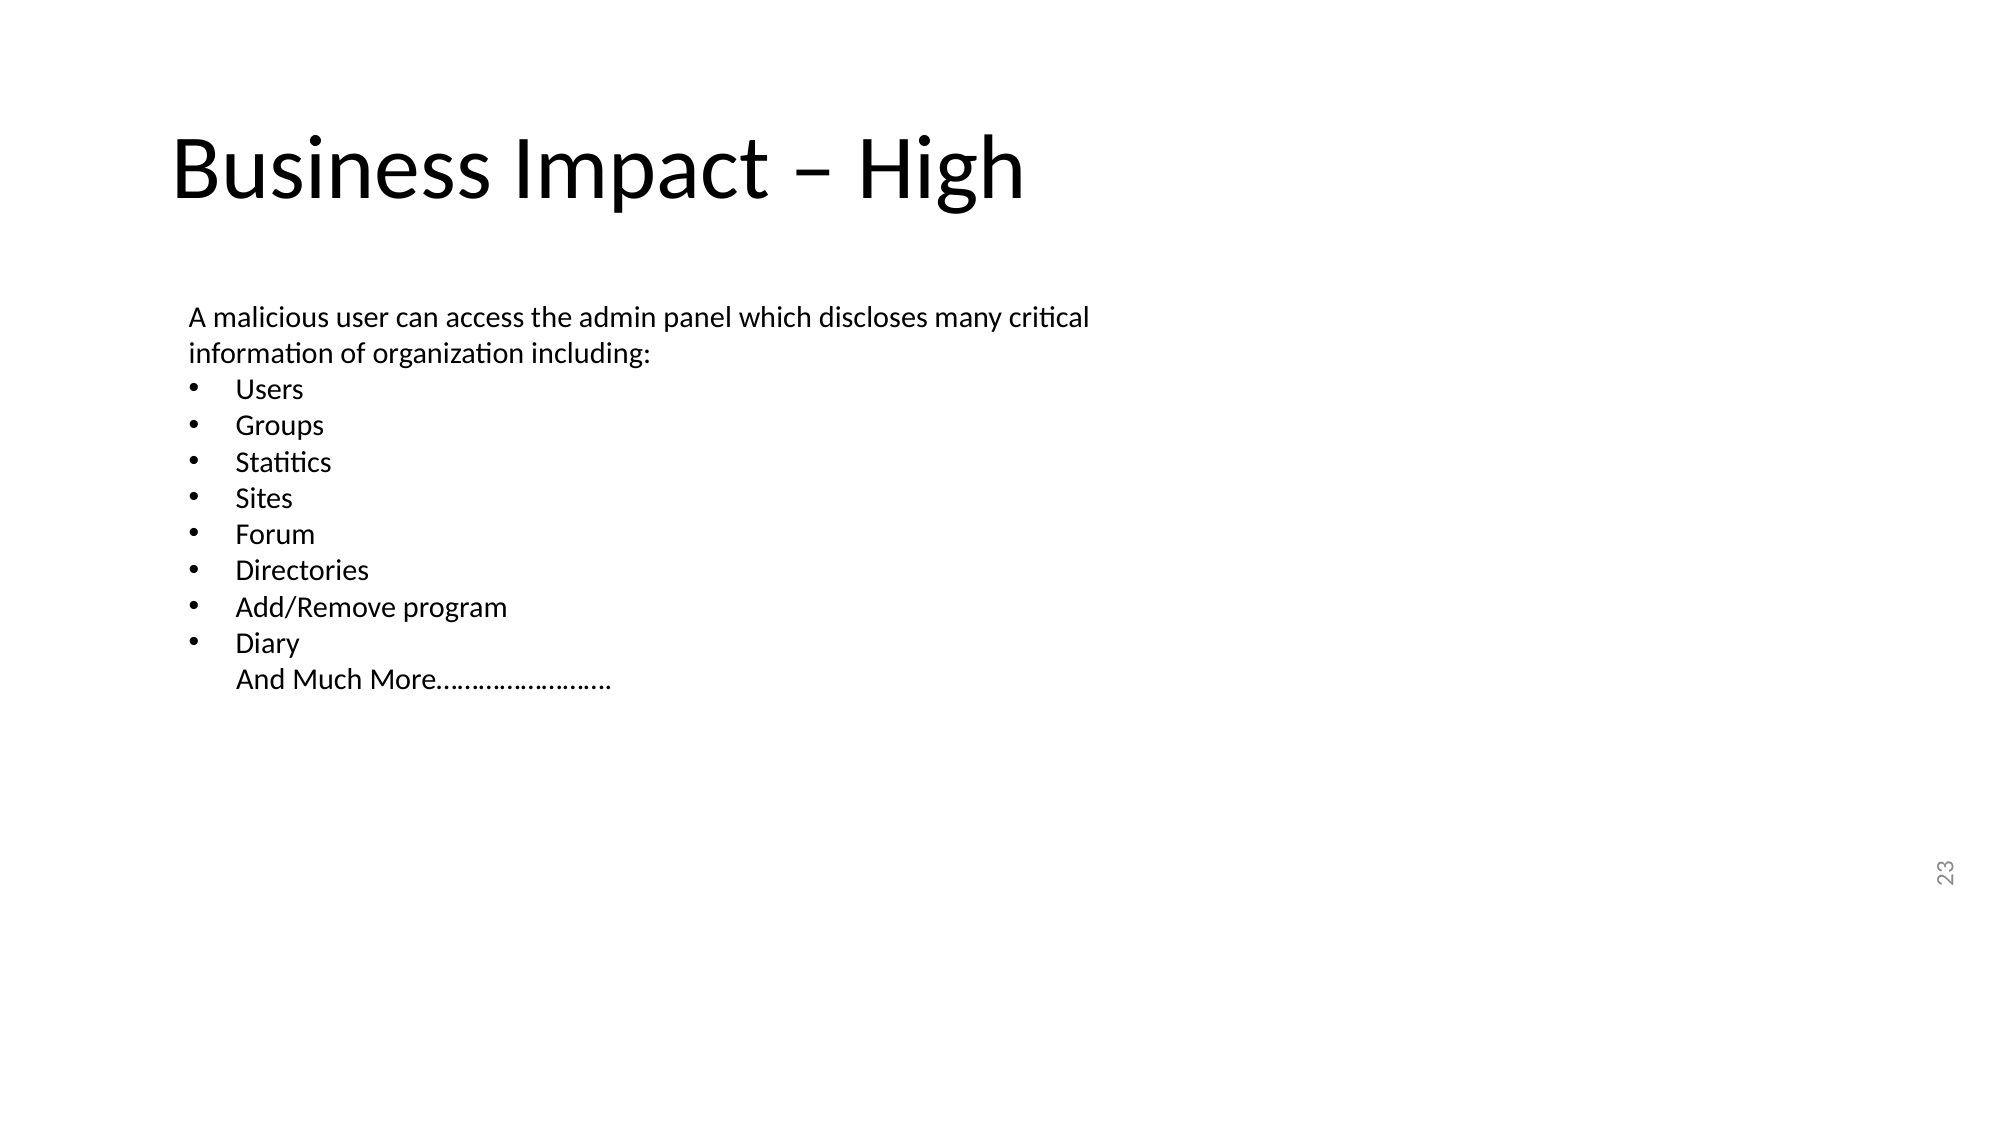

# Business Impact – High
A malicious user can access the admin panel which discloses many critical
information of organization including:
Users
Groups
Statitics
Sites
Forum
Directories
Add/Remove program
Diary
       And Much More…………………….
23